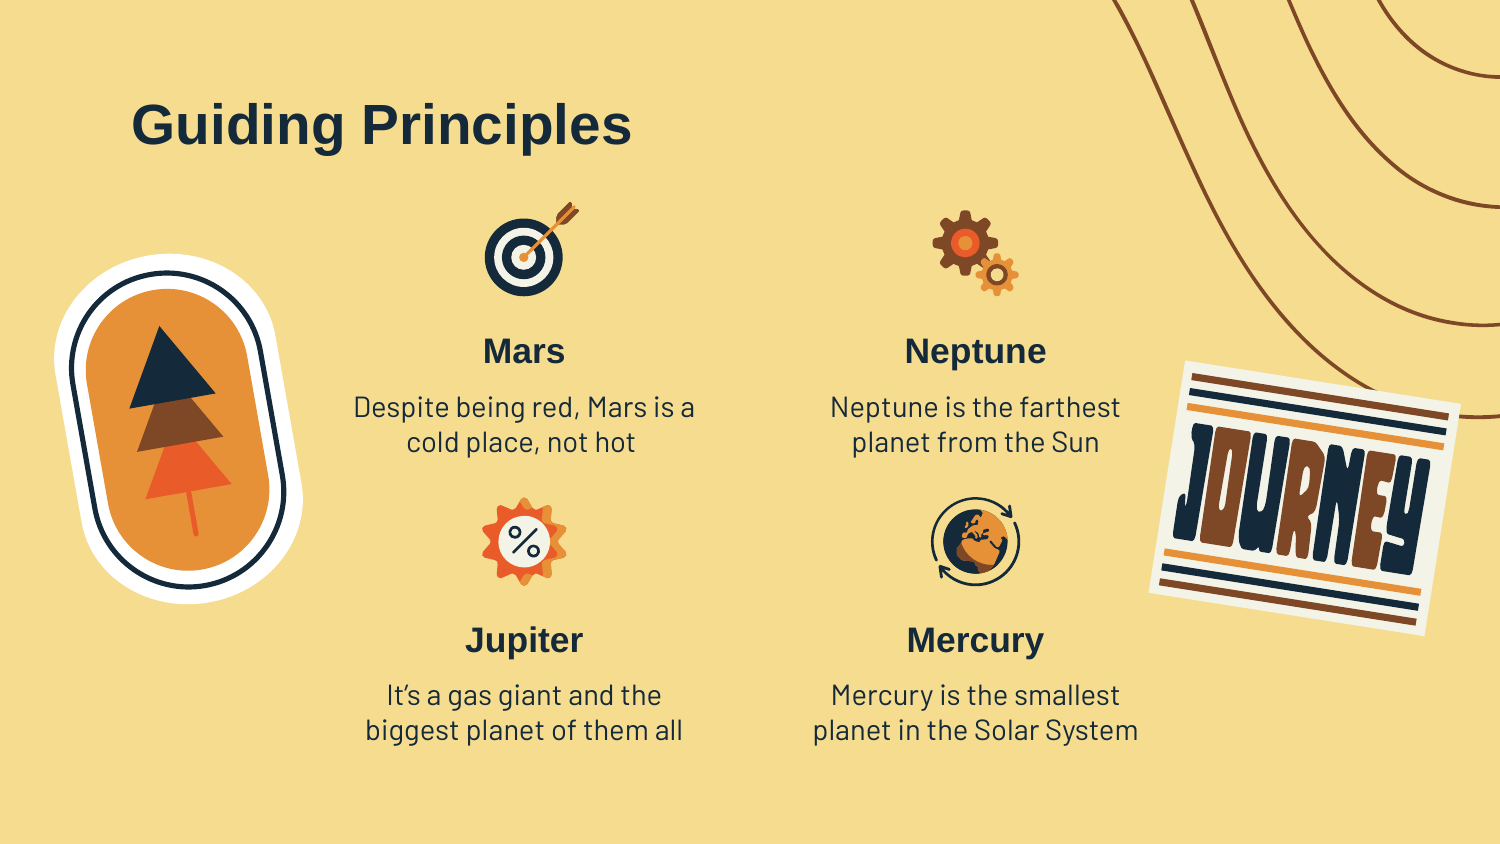

# Guiding Principles

Mars
Neptune
Despite being red, Mars is a cold place, not hot
Neptune is the farthest planet from the Sun

Jupiter
Mercury
It’s a gas giant and the biggest planet of them all
Mercury is the smallest planet in the Solar System